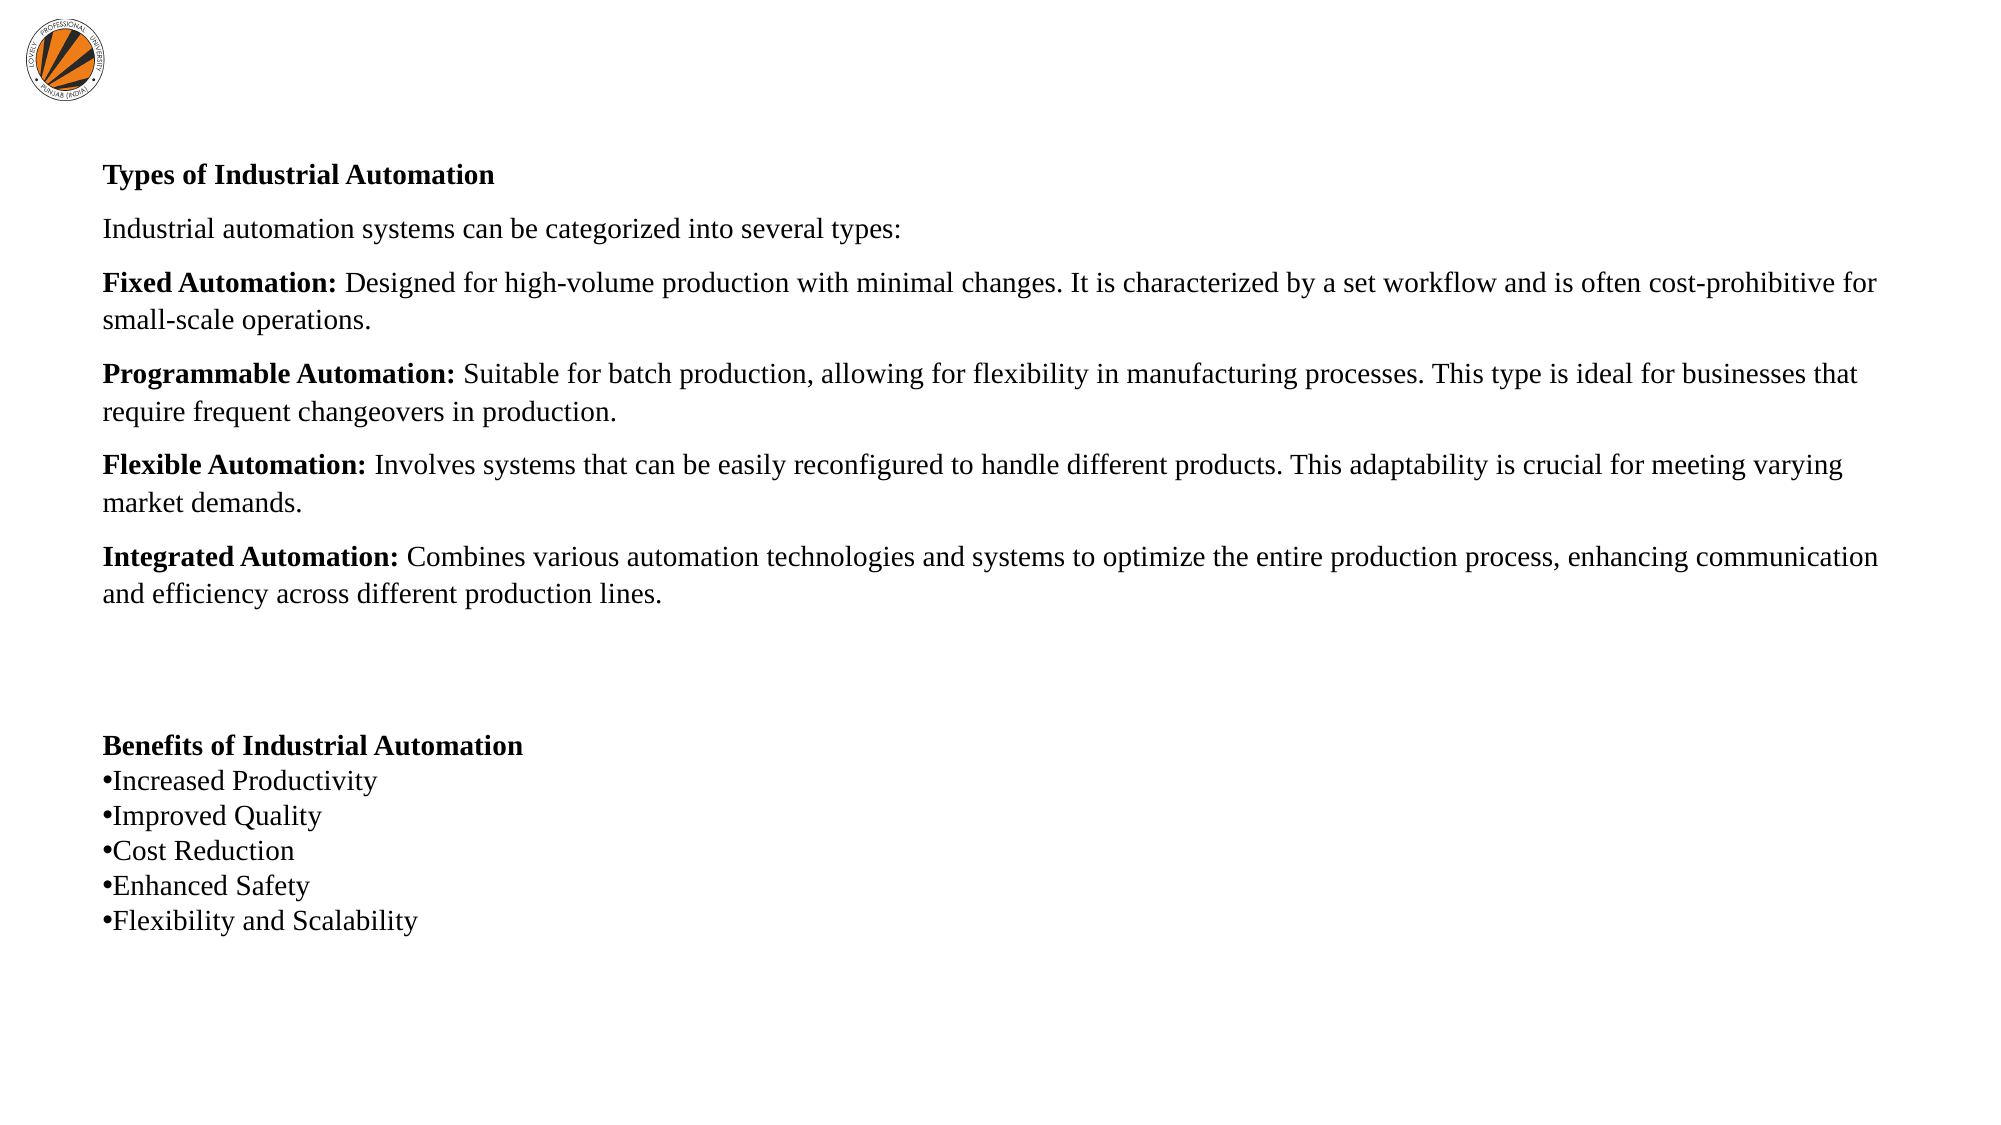

Types of Industrial Automation
Industrial automation systems can be categorized into several types:
Fixed Automation: Designed for high-volume production with minimal changes. It is characterized by a set workflow and is often cost-prohibitive for small-scale operations.
Programmable Automation: Suitable for batch production, allowing for flexibility in manufacturing processes. This type is ideal for businesses that require frequent changeovers in production.
Flexible Automation: Involves systems that can be easily reconfigured to handle different products. This adaptability is crucial for meeting varying market demands.
Integrated Automation: Combines various automation technologies and systems to optimize the entire production process, enhancing communication and efficiency across different production lines.

Benefits of Industrial Automation​
Increased Productivity​
Improved Quality​
Cost Reduction​
Enhanced Safety​
Flexibility and Scalability​
​